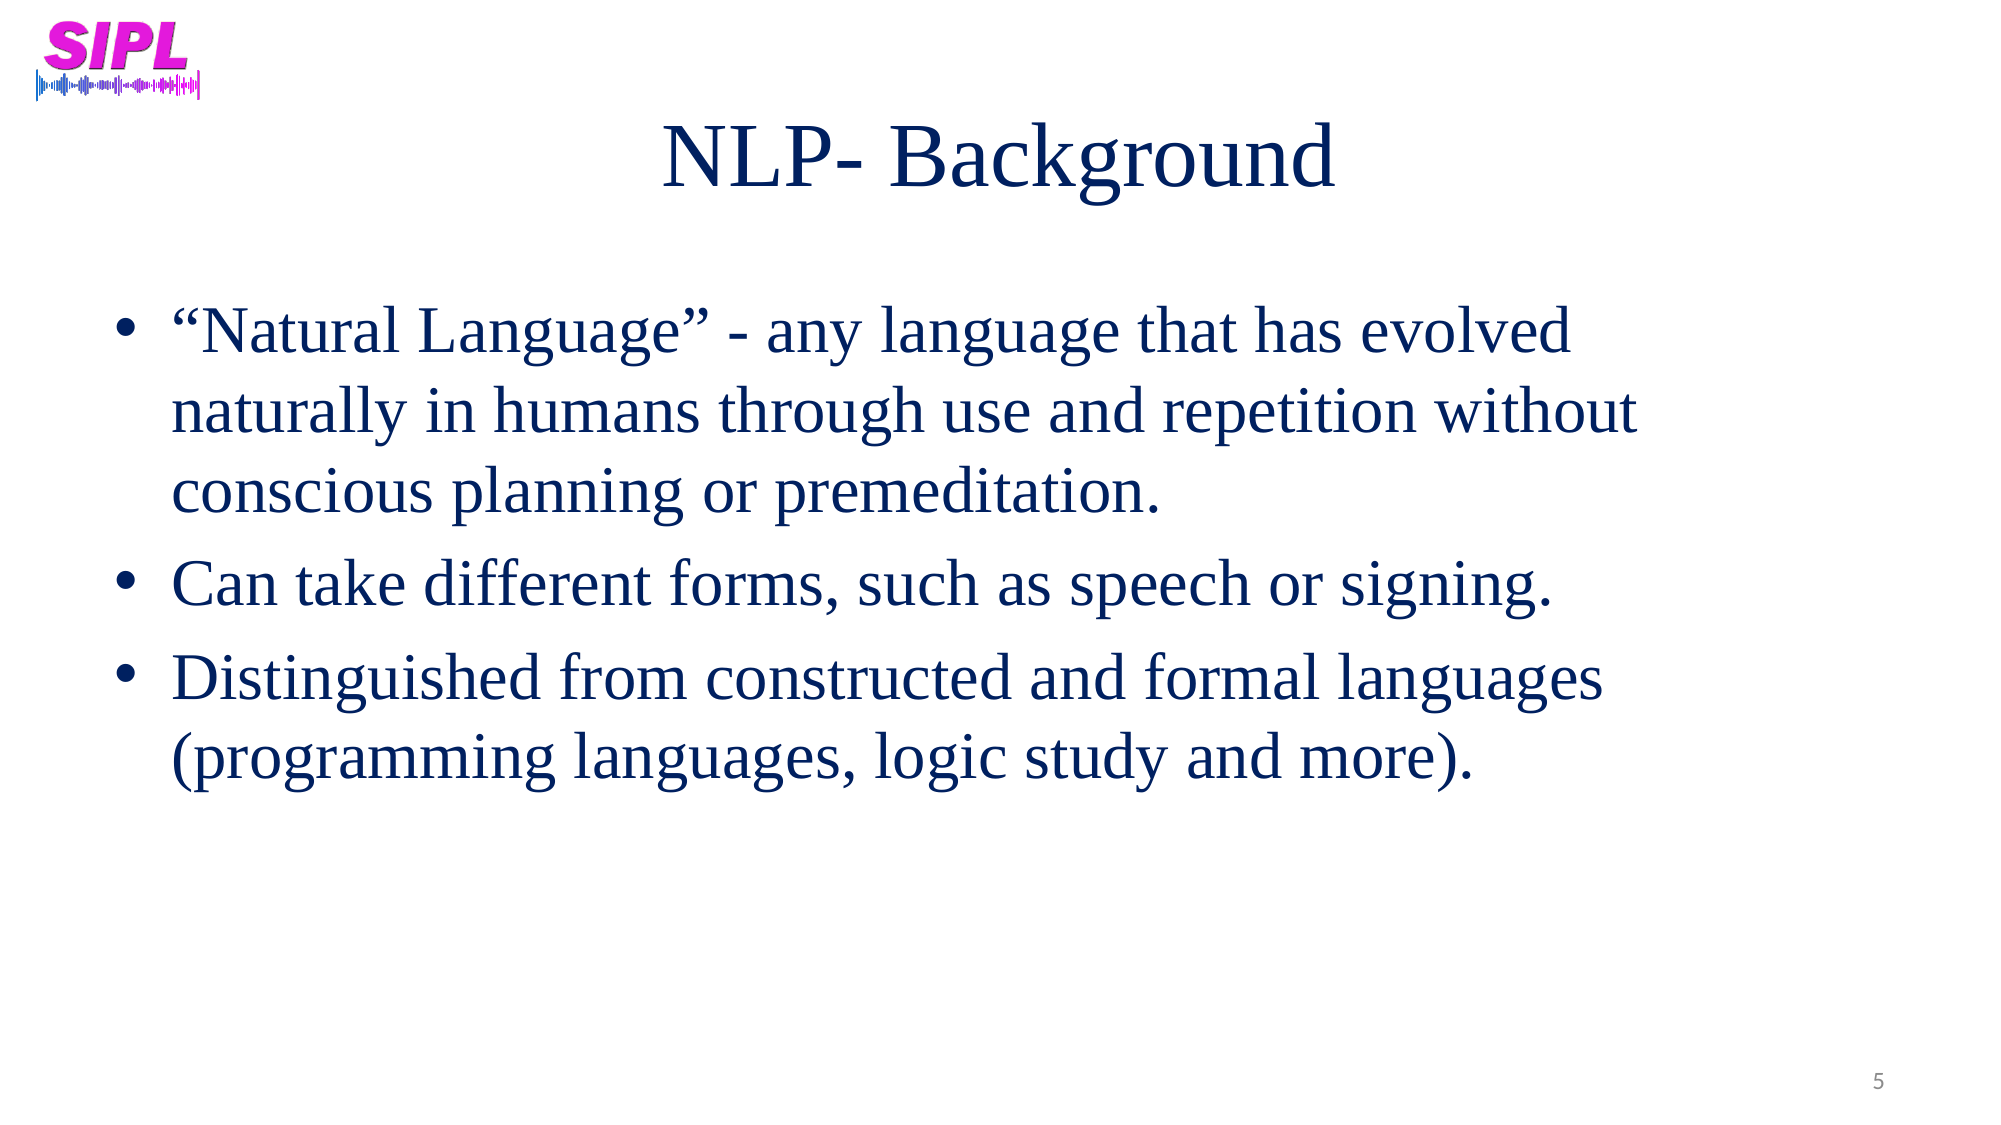

# NLP- Background
“Natural Language” - any language that has evolved naturally in humans through use and repetition without conscious planning or premeditation.
Can take different forms, such as speech or signing.
Distinguished from constructed and formal languages (programming languages, logic study and more).
5